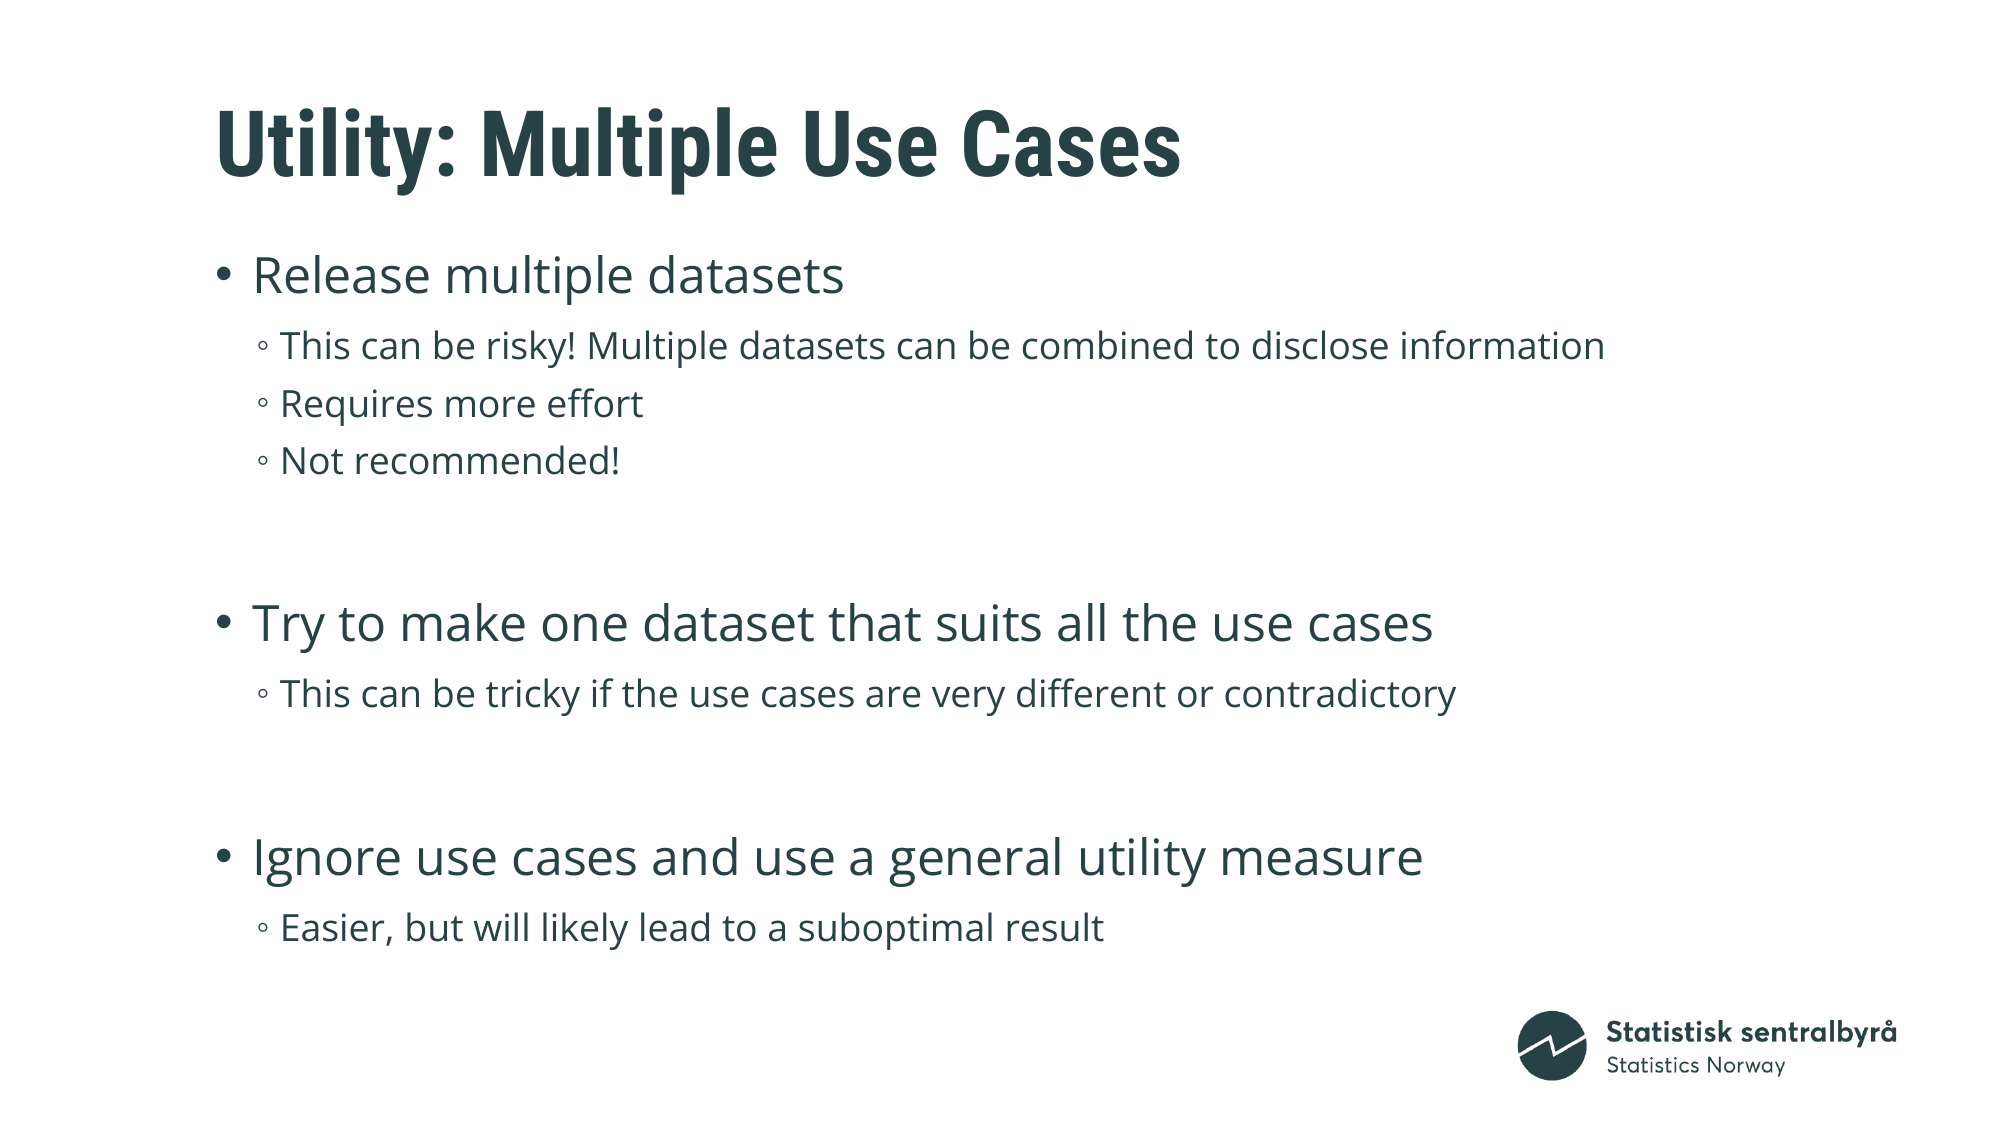

# Utility: Multiple Use Cases
Release multiple datasets
This can be risky! Multiple datasets can be combined to disclose information
Requires more effort
Not recommended!

Try to make one dataset that suits all the use cases
This can be tricky if the use cases are very different or contradictory

Ignore use cases and use a general utility measure
Easier, but will likely lead to a suboptimal result